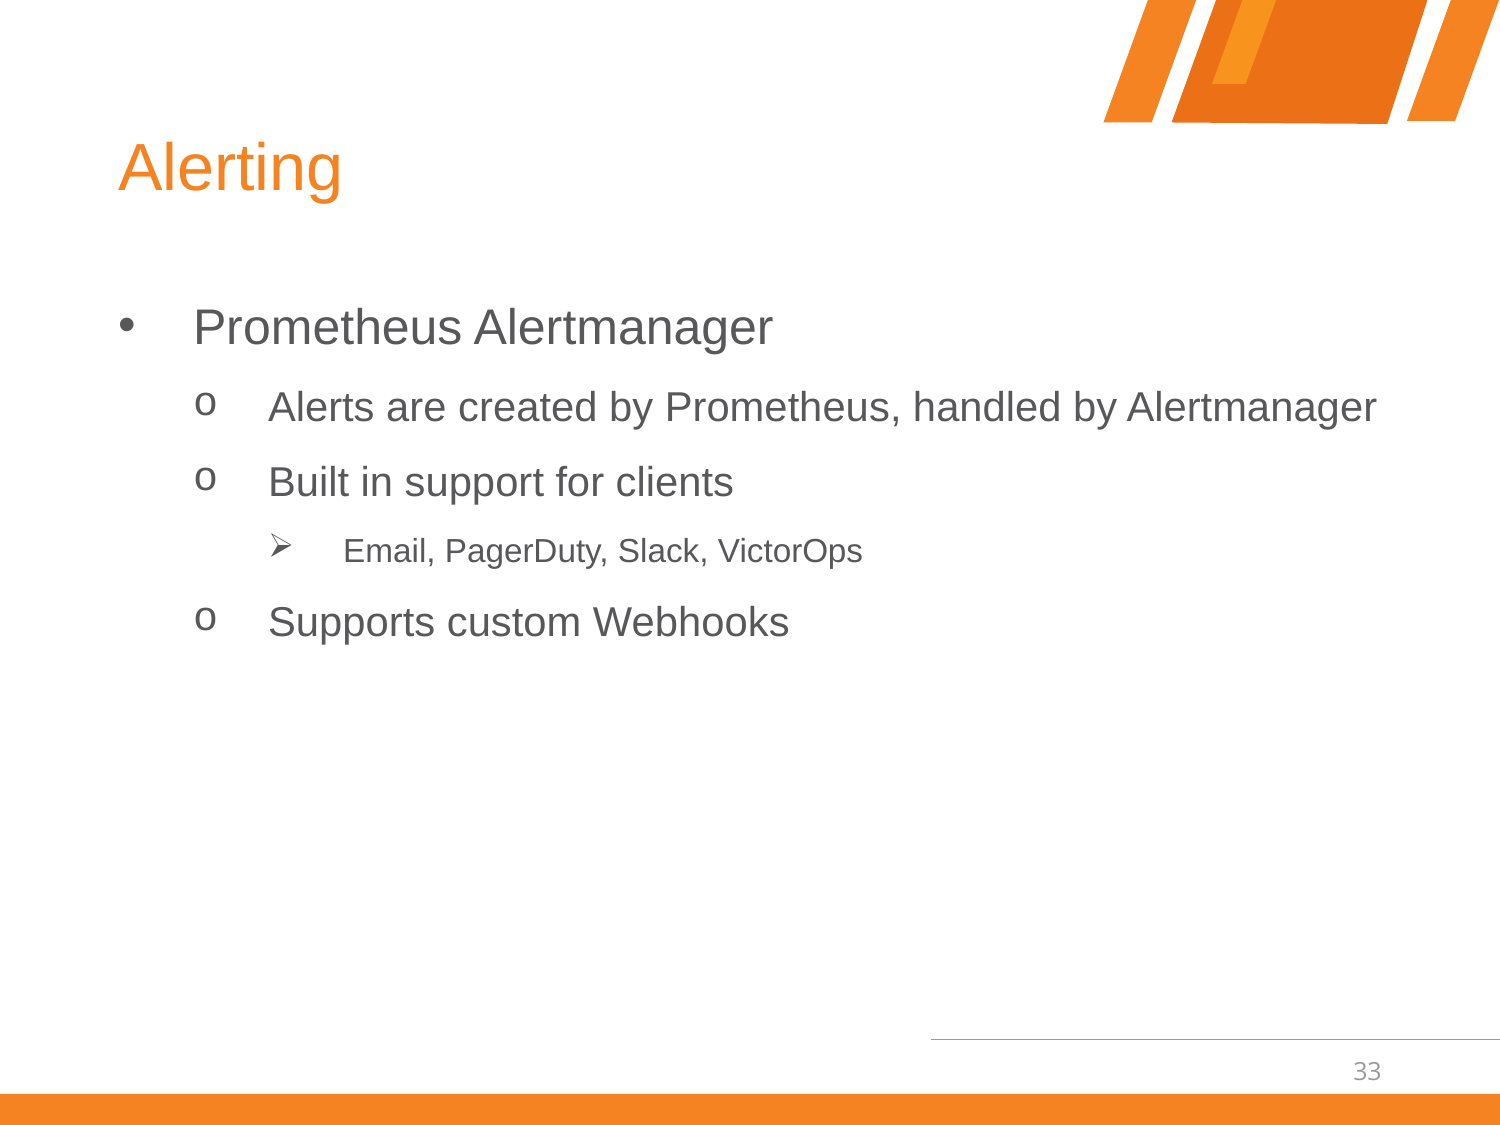

# Alerting
Prometheus Alertmanager
Alerts are created by Prometheus, handled by Alertmanager
Built in support for clients
Email, PagerDuty, Slack, VictorOps
Supports custom Webhooks

33